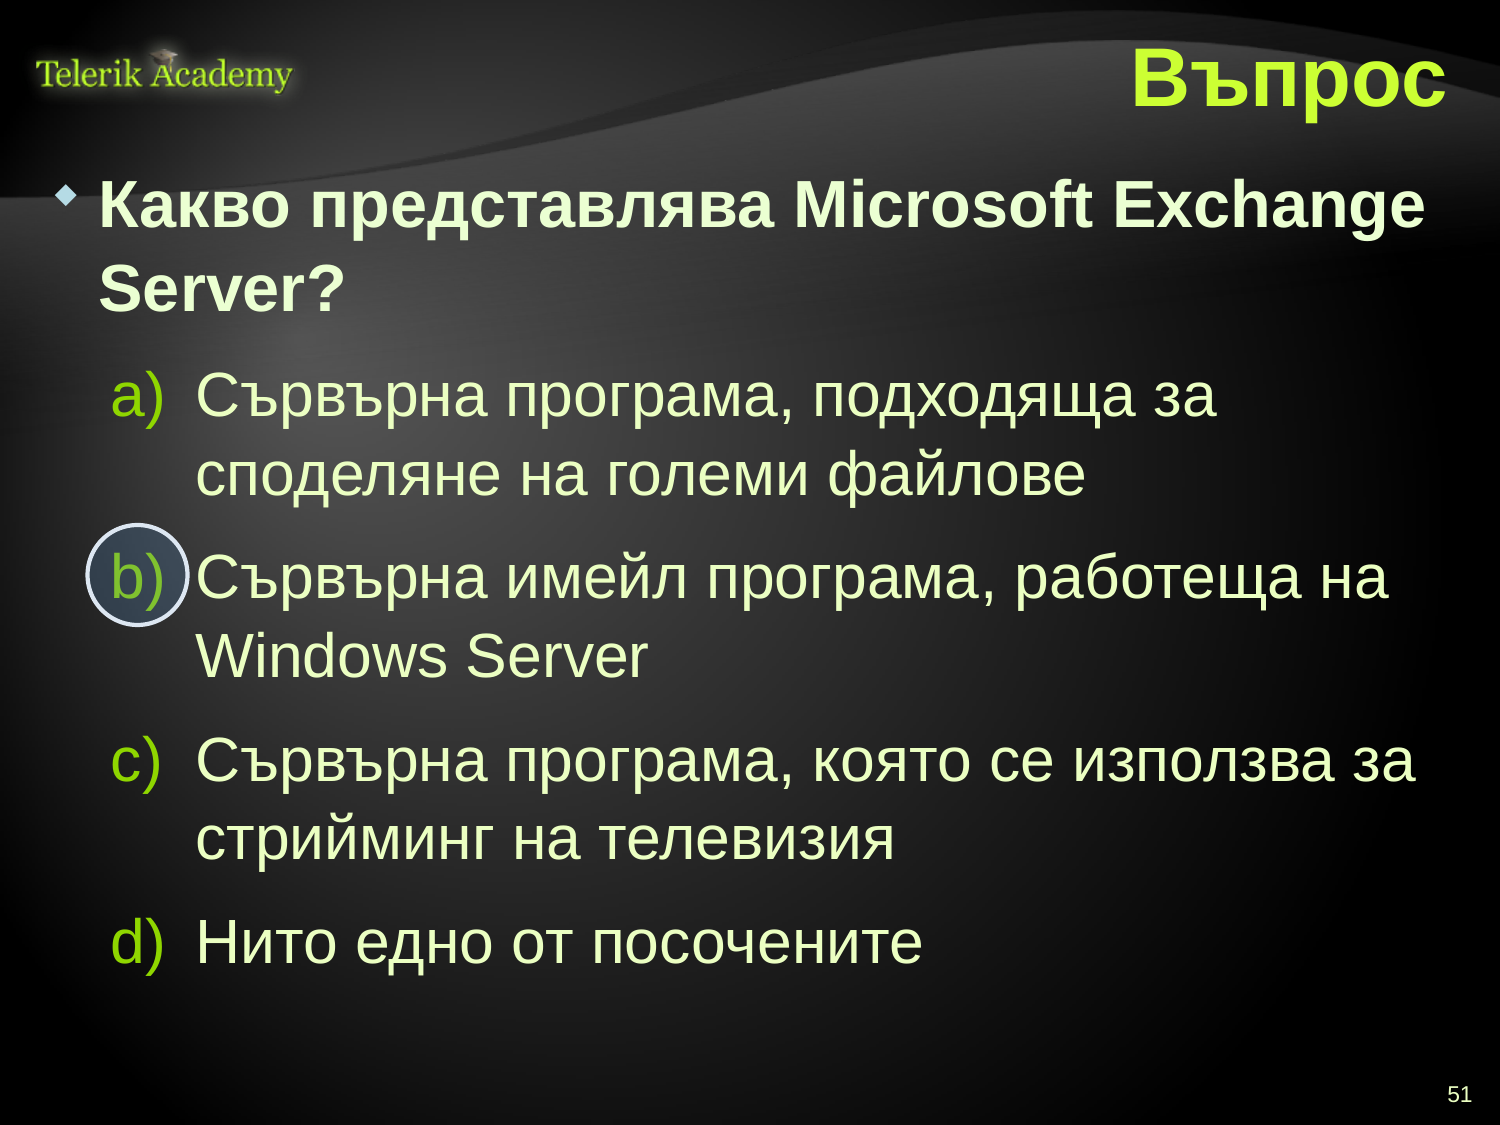

# Въпрос
Какво представлява Microsoft Exchange Server?
Сървърна програма, подходяща за споделяне на големи файлове
Сървърна имейл програма, работеща на Windows Server
Сървърна програма, която се използва за стрийминг на телевизия
Нито едно от посочените

51